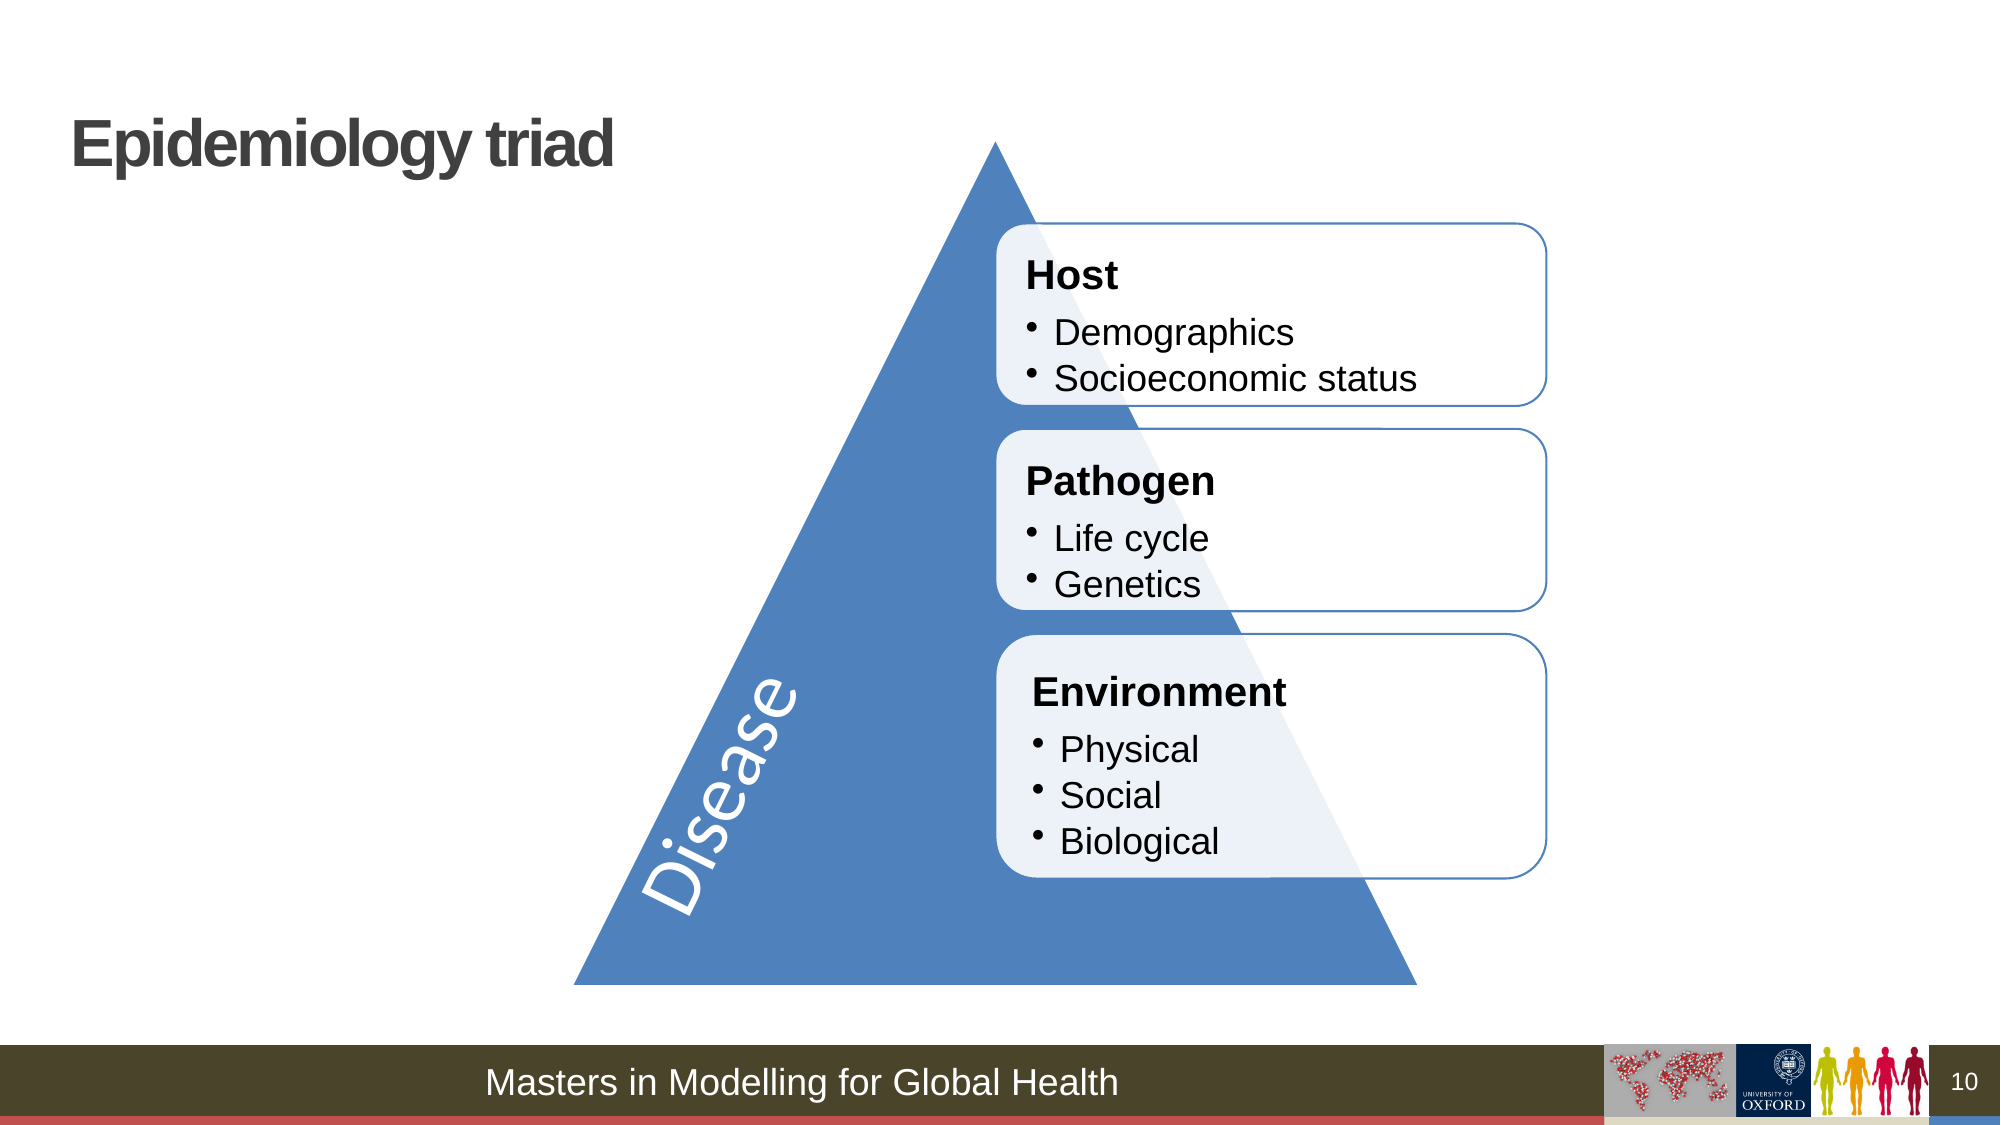

# Epidemiology triad
Host
Demographics
Socioeconomic status
Pathogen
Life cycle
Genetics
Environment
Physical
Social
Biological
Disease
10